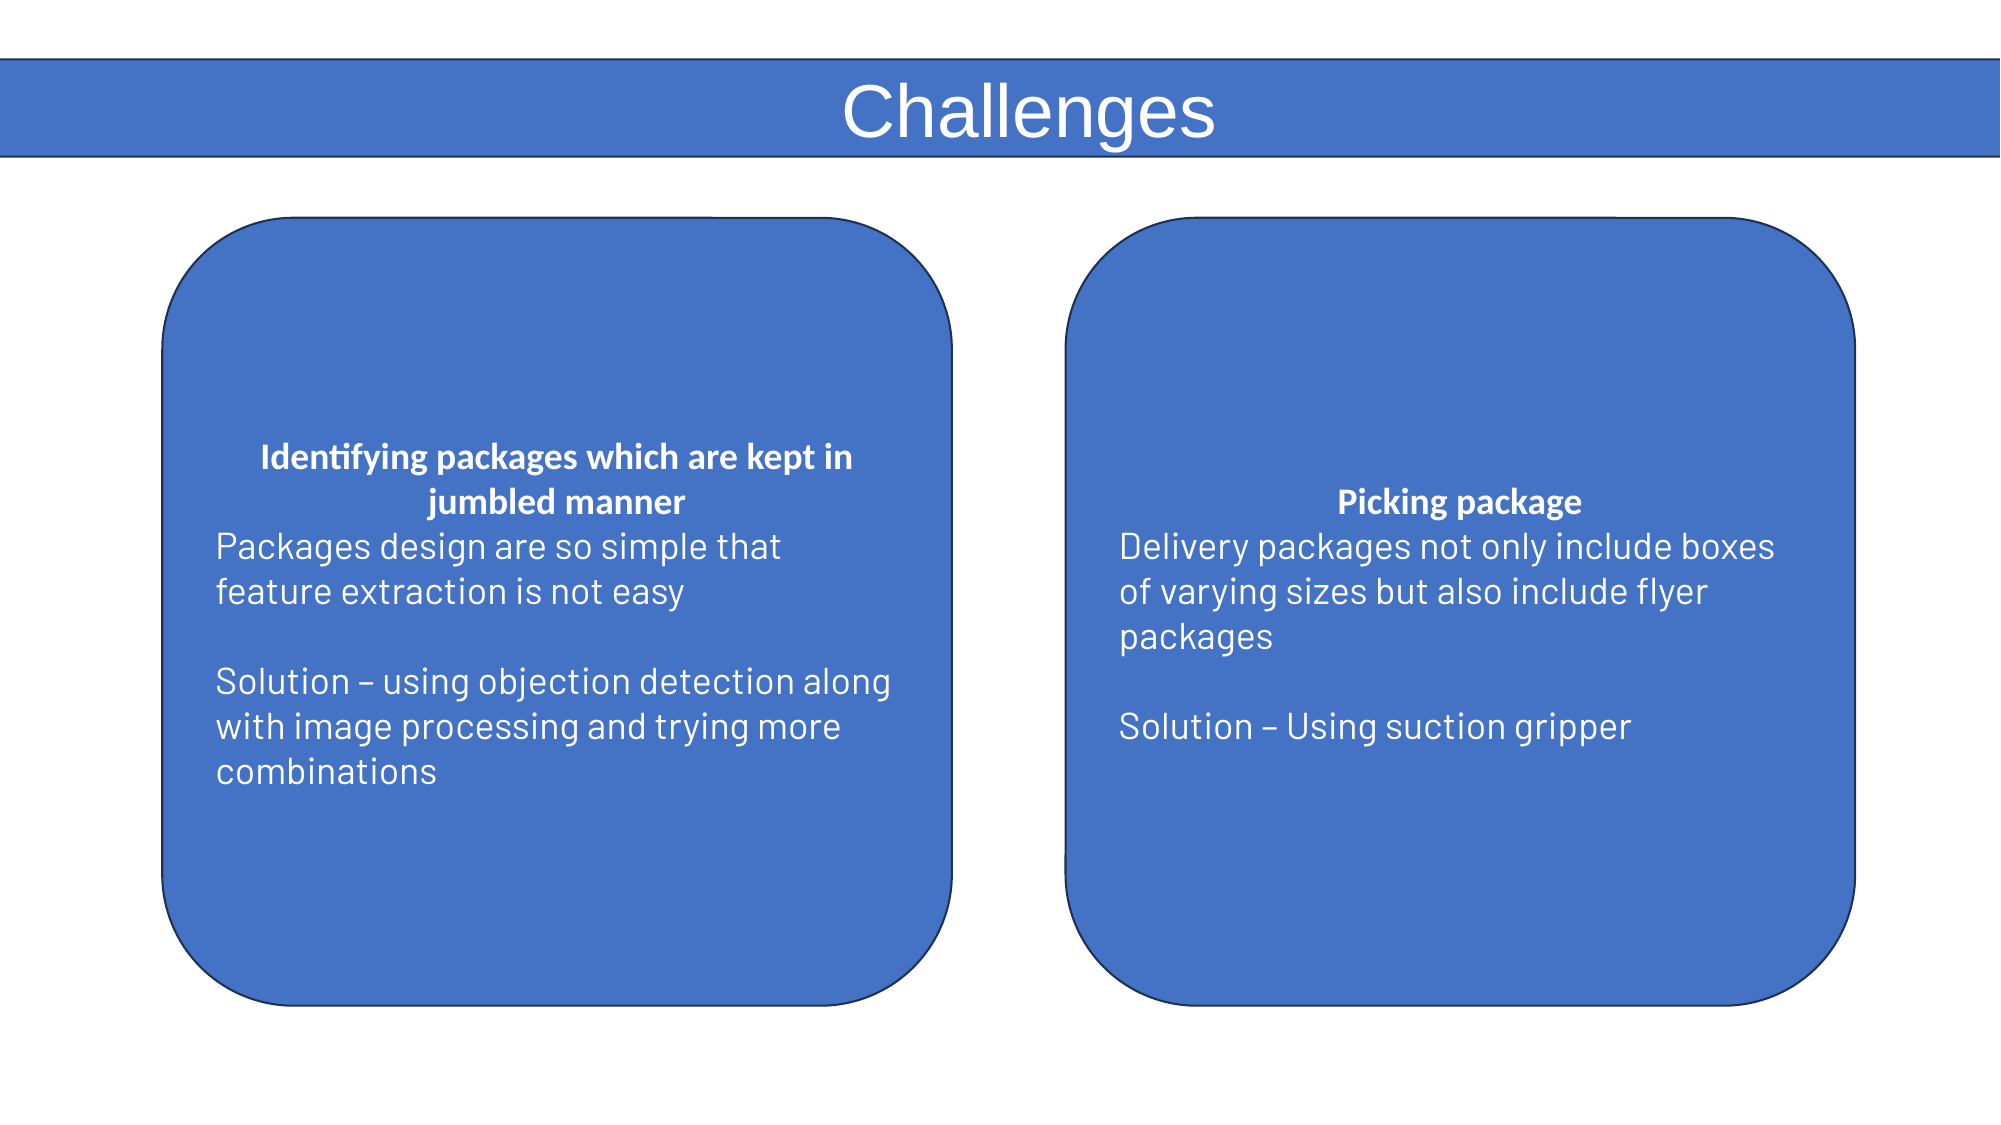

Challenges
Identifying packages which are kept in jumbled manner
Packages design are so simple that feature extraction is not easy

Solution – using objection detection along with image processing and trying more combinations
Picking package
Delivery packages not only include boxes of varying sizes but also include flyer packages

Solution – Using suction gripper